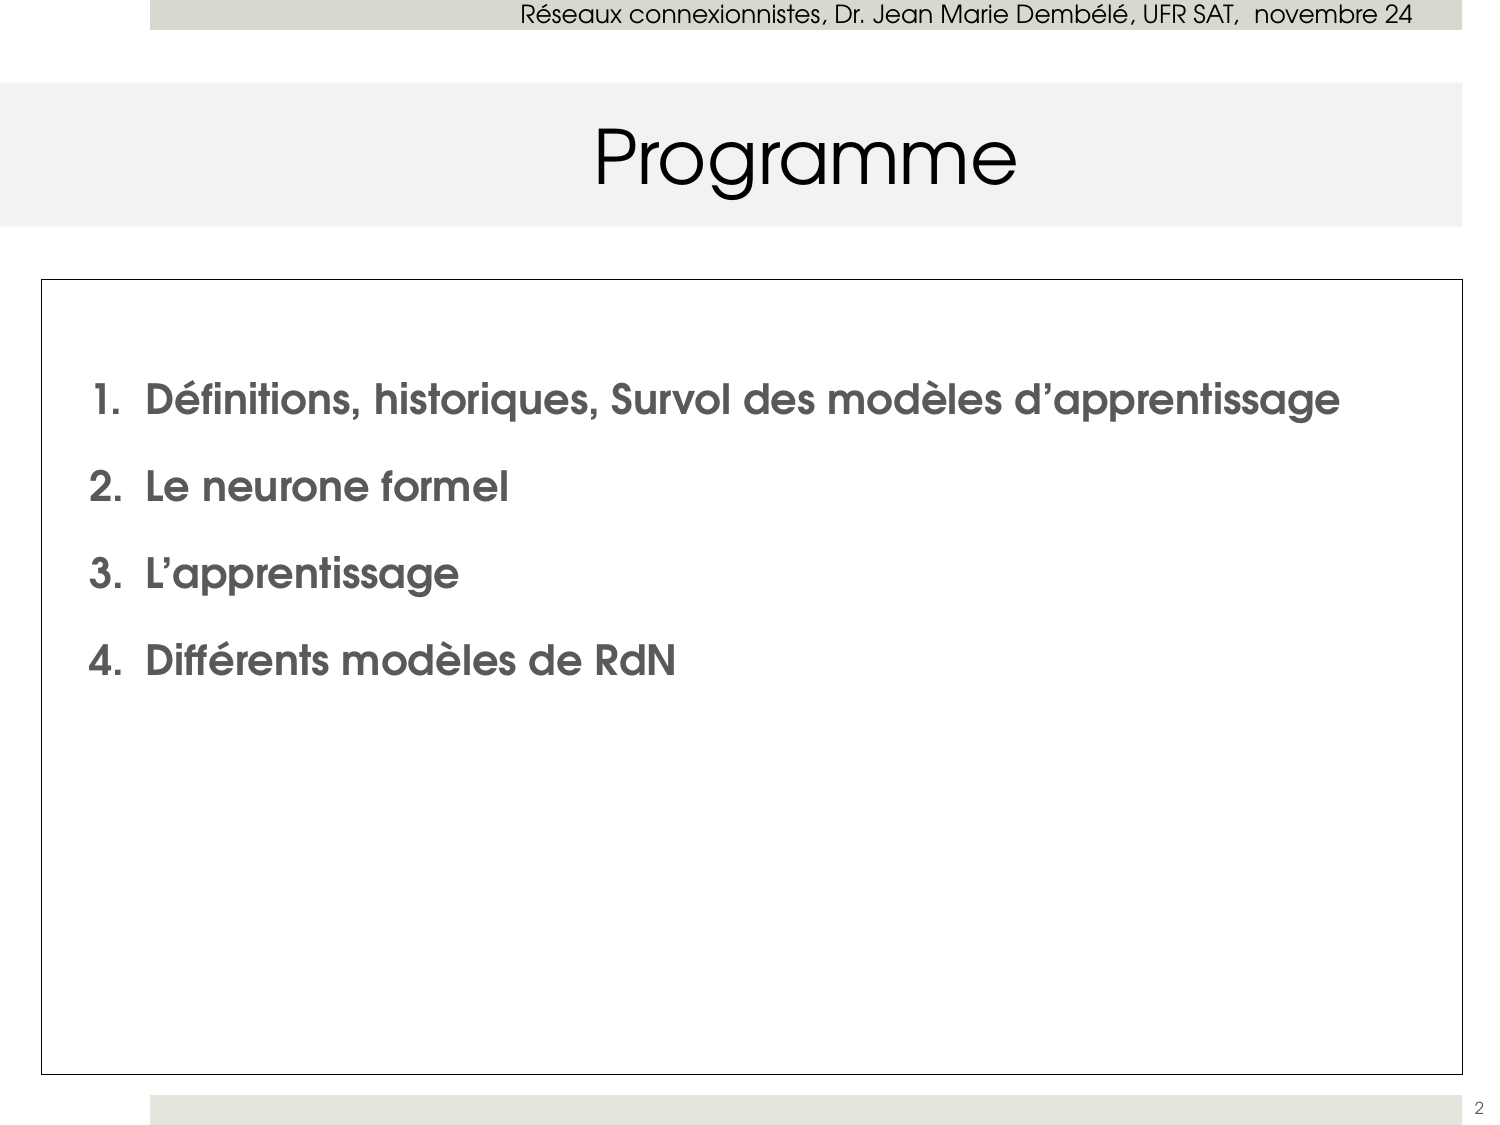

Réseaux connexionnistes, Dr. Jean Marie Dembélé, UFR SAT,  novembre 24
# Programme

Définitions, historiques, Survol des modèles d’apprentissage
Le neurone formel
L’apprentissage
Différents modèles de RdN
2